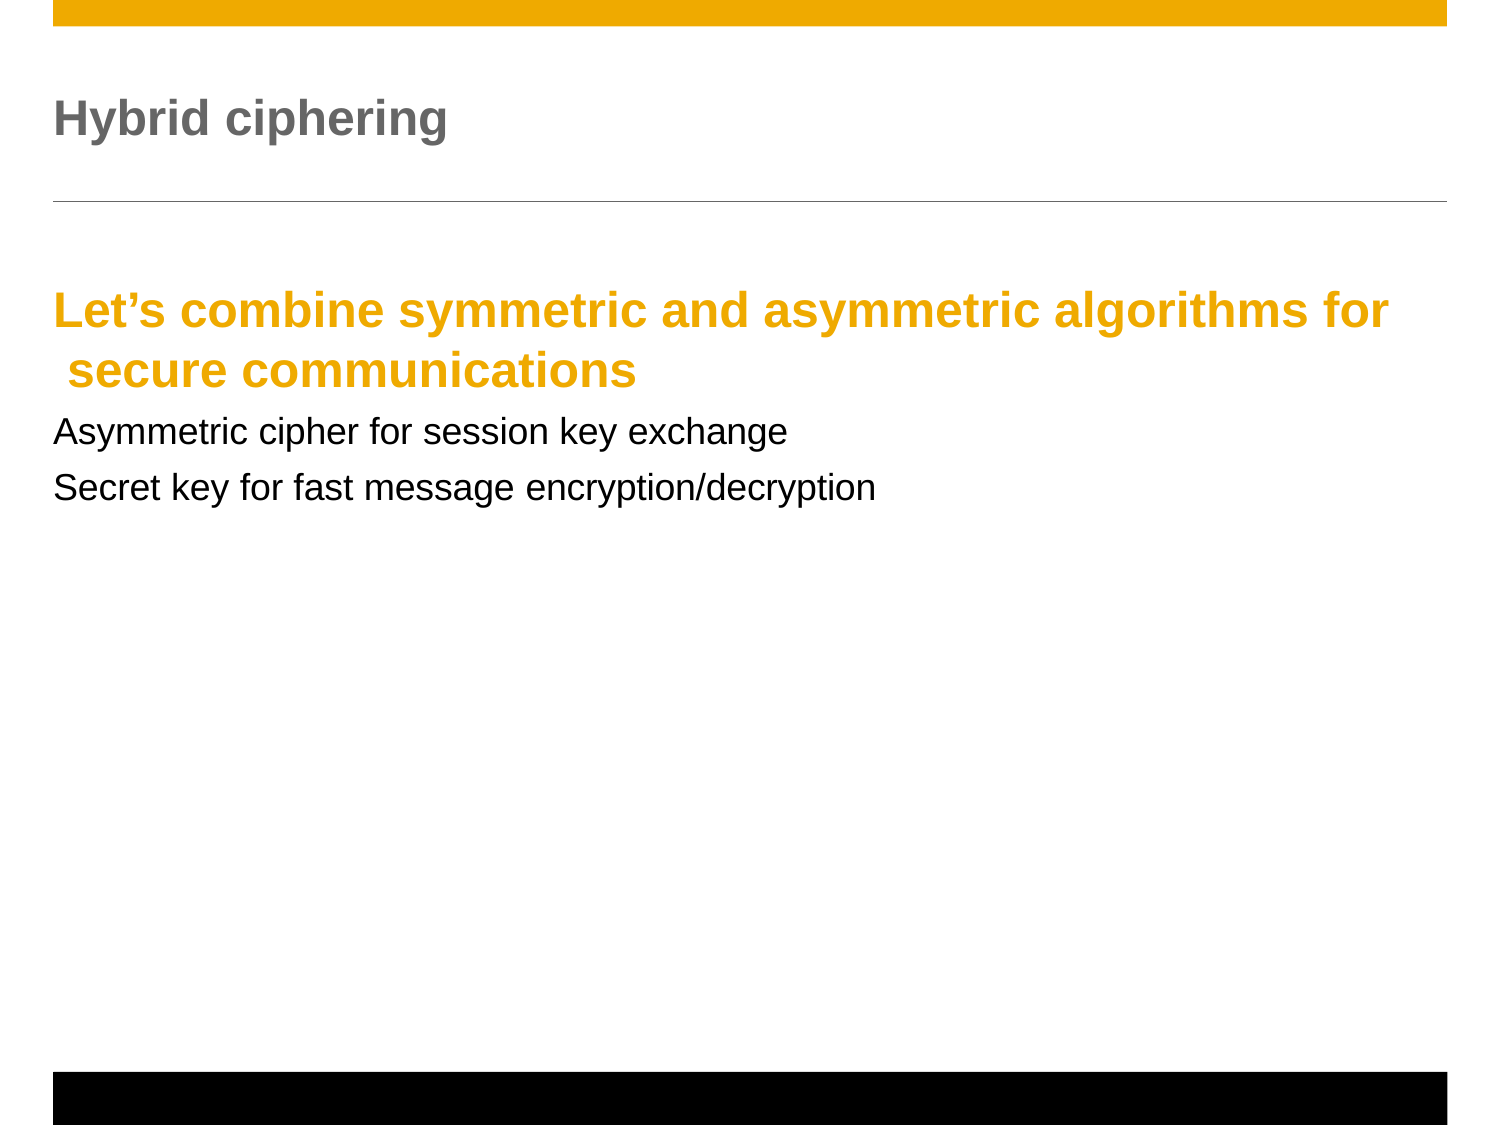

# Hybrid ciphering

Let’s combine symmetric and asymmetric algorithms for  secure communications
Asymmetric cipher for session key exchange  Secret key for fast message encryption/decryption

©  2011 SAP AG. All rights reserved.